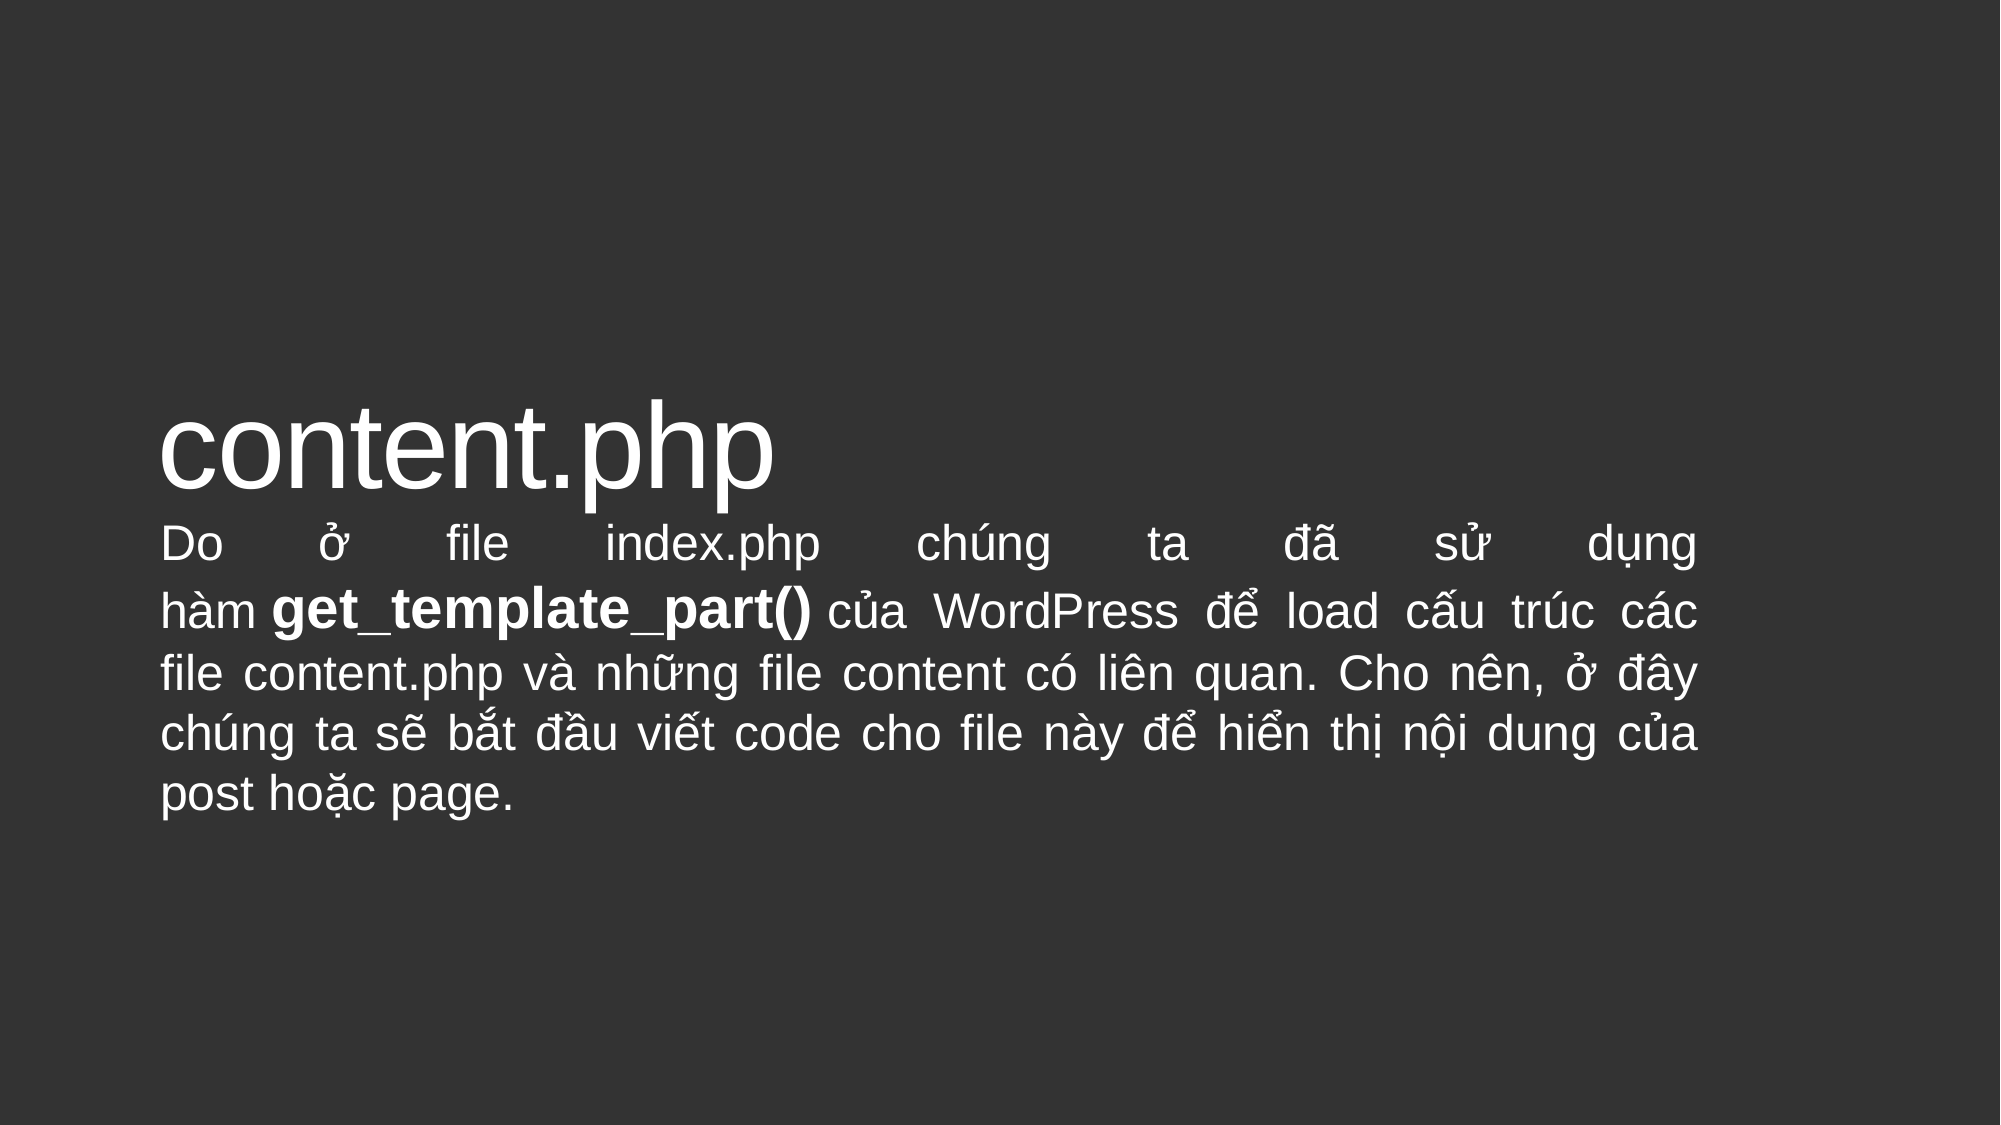

# content.php
Do ở file index.php chúng ta đã sử dụng hàm get_template_part() của WordPress để load cấu trúc các file content.php và những file content có liên quan. Cho nên, ở đây chúng ta sẽ bắt đầu viết code cho file này để hiển thị nội dung của post hoặc page.